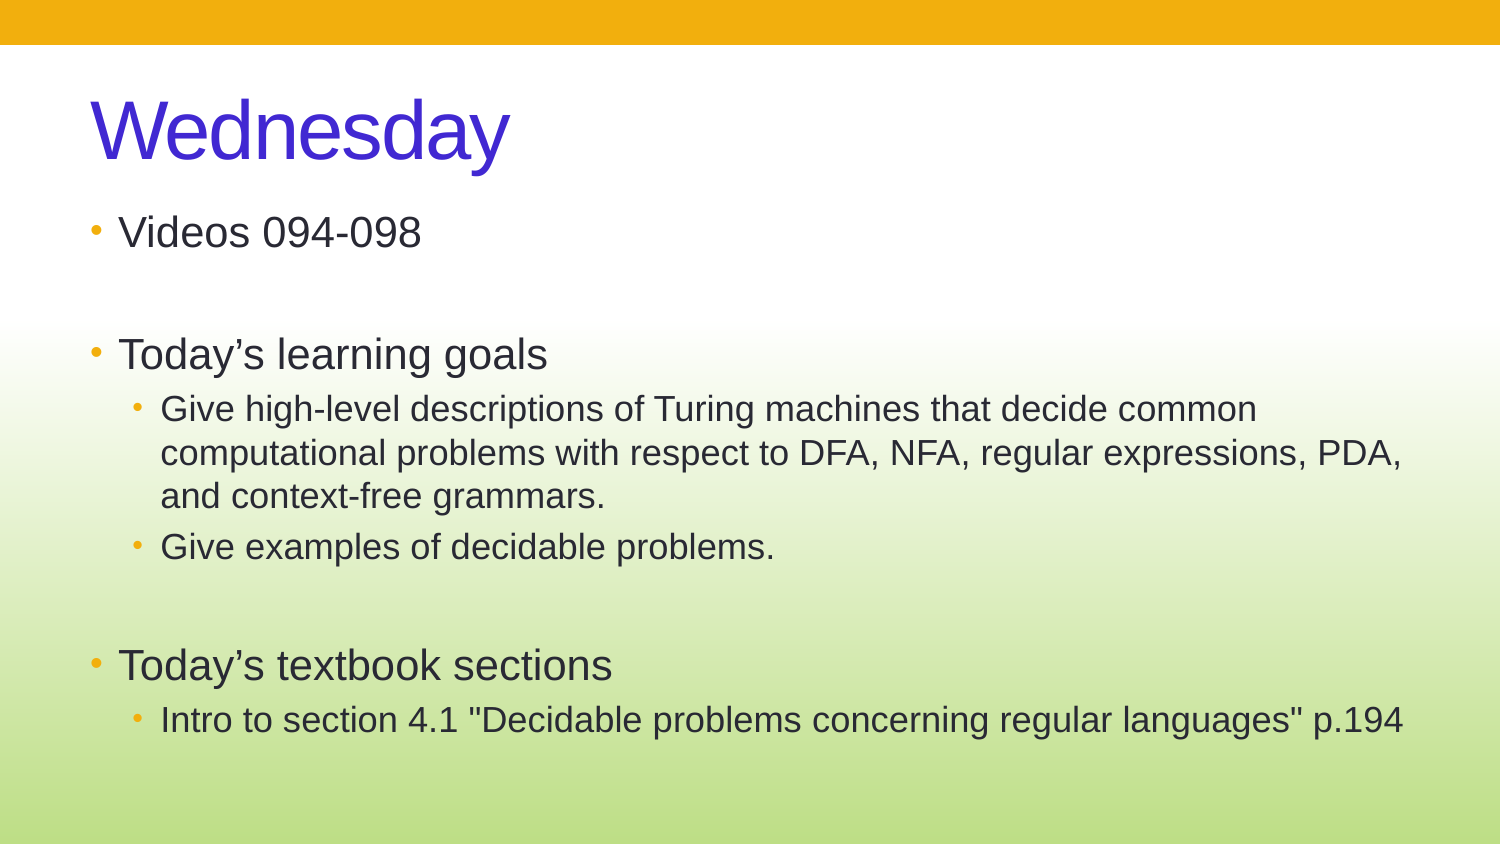

# Wednesday
Videos 094-098

Today’s learning goals
Give high-level descriptions of Turing machines that decide common computational problems with respect to DFA, NFA, regular expressions, PDA, and context-free grammars.
Give examples of decidable problems.

Today’s textbook sections
Intro to section 4.1 "Decidable problems concerning regular languages" p.194